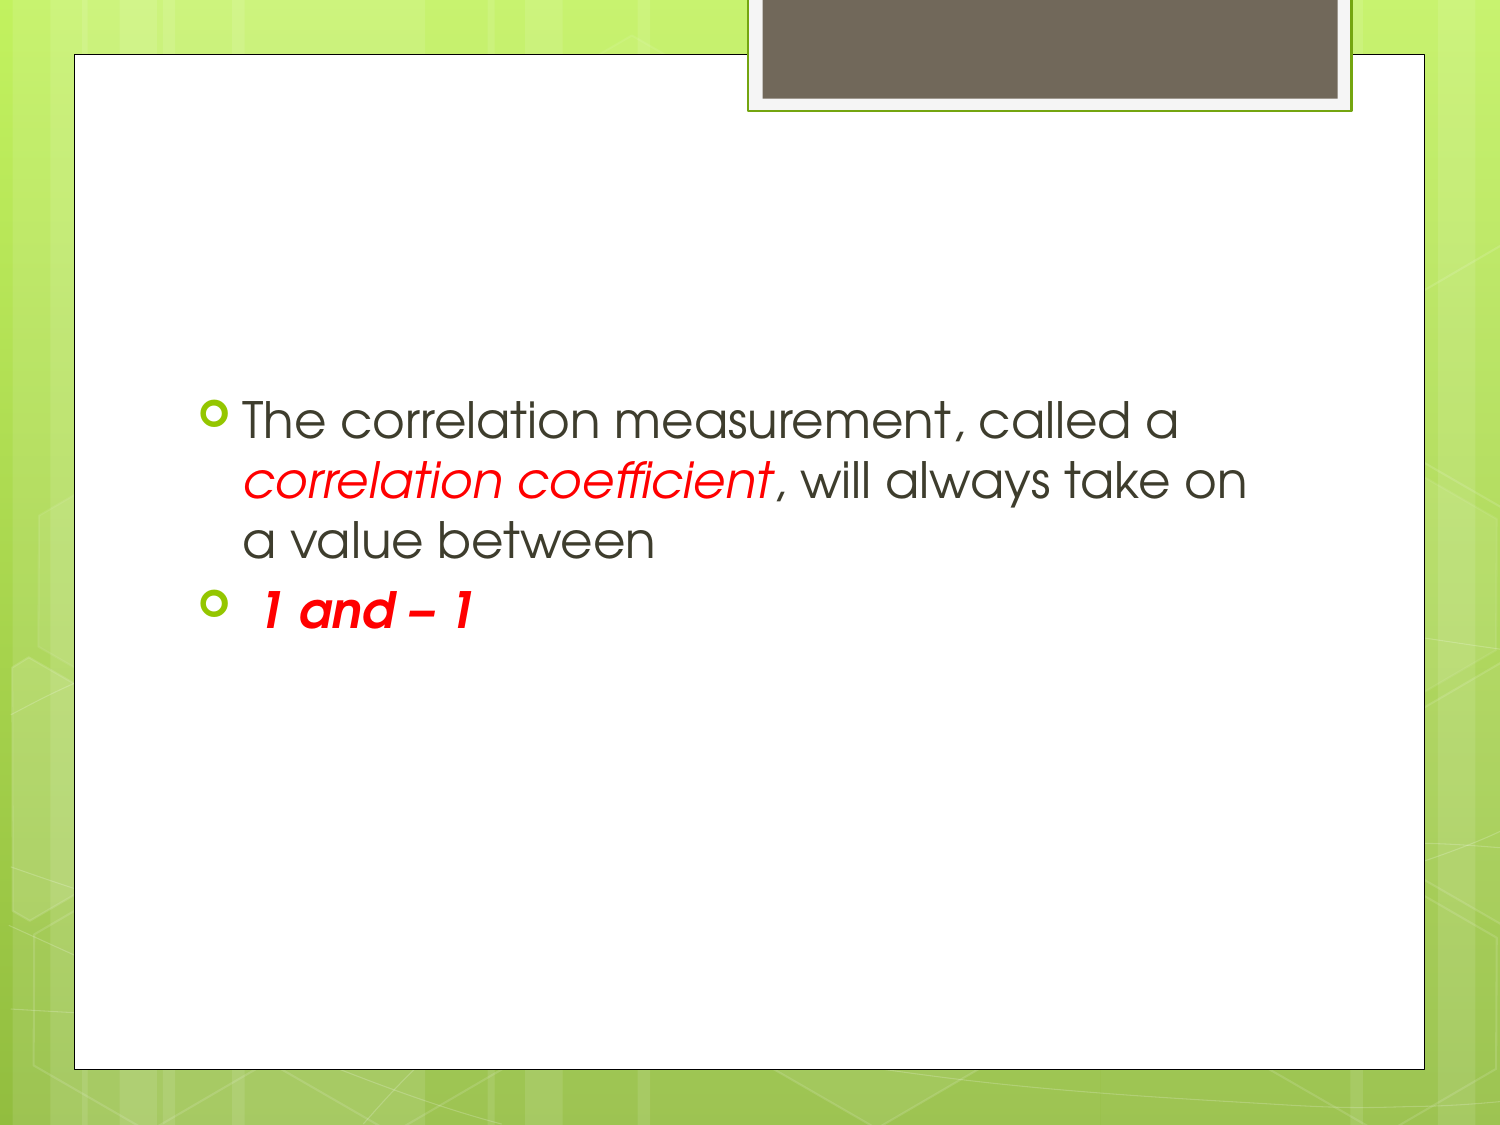

#
The correlation measurement, called a correlation coefficient, will always take on a value between
 1 and – 1